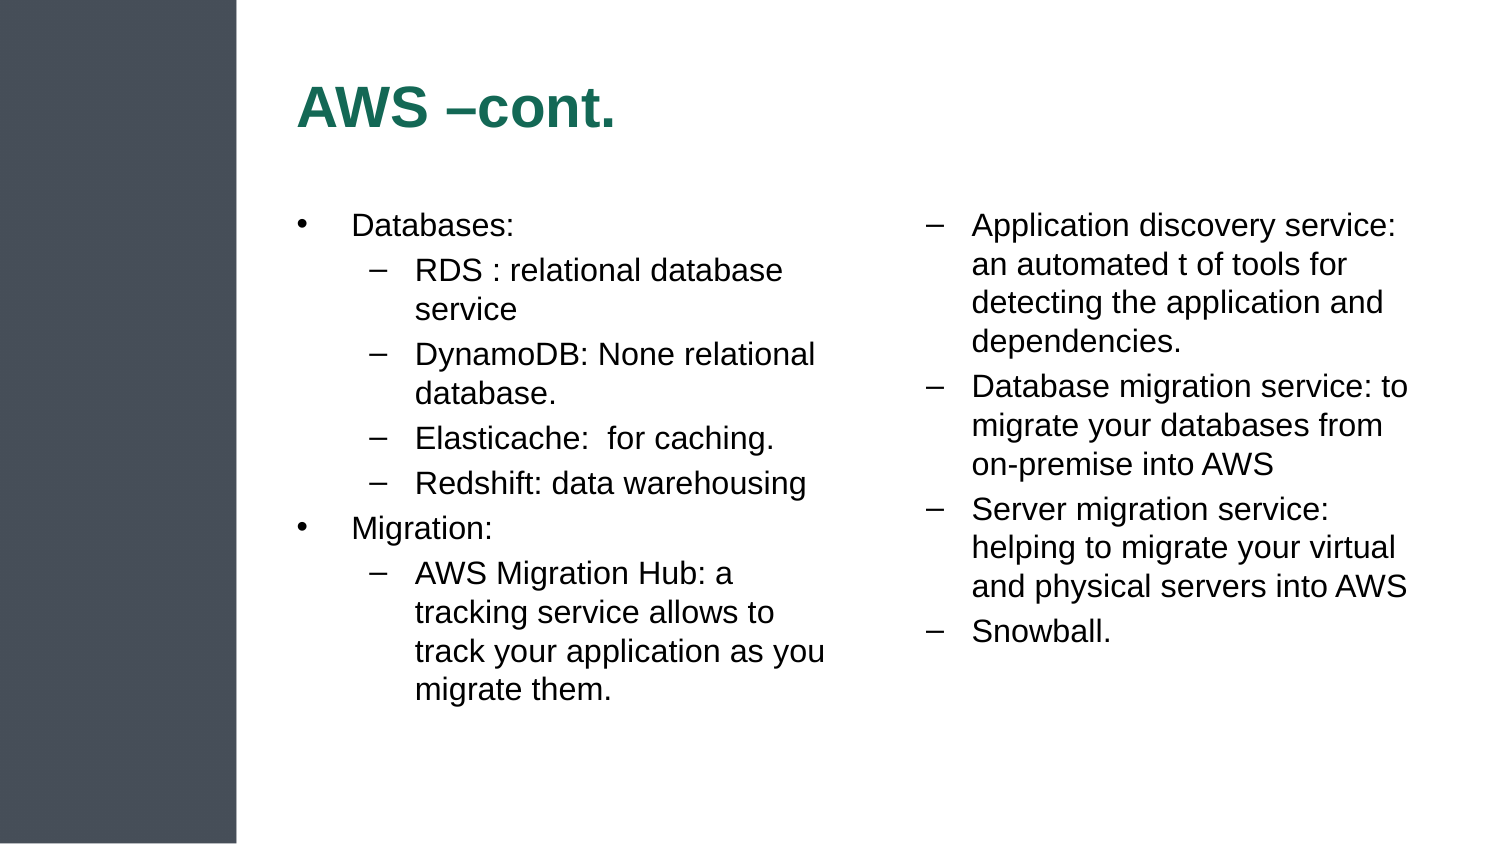

# AWS –cont.
Databases:
RDS : relational database service
DynamoDB: None relational database.
Elasticache:  for caching.
Redshift: data warehousing
Migration:
AWS Migration Hub: a tracking service allows to track your application as you migrate them.
Application discovery service: an automated t of tools for detecting the application and dependencies.
Database migration service: to migrate your databases from on-premise into AWS
Server migration service: helping to migrate your virtual and physical servers into AWS
Snowball.